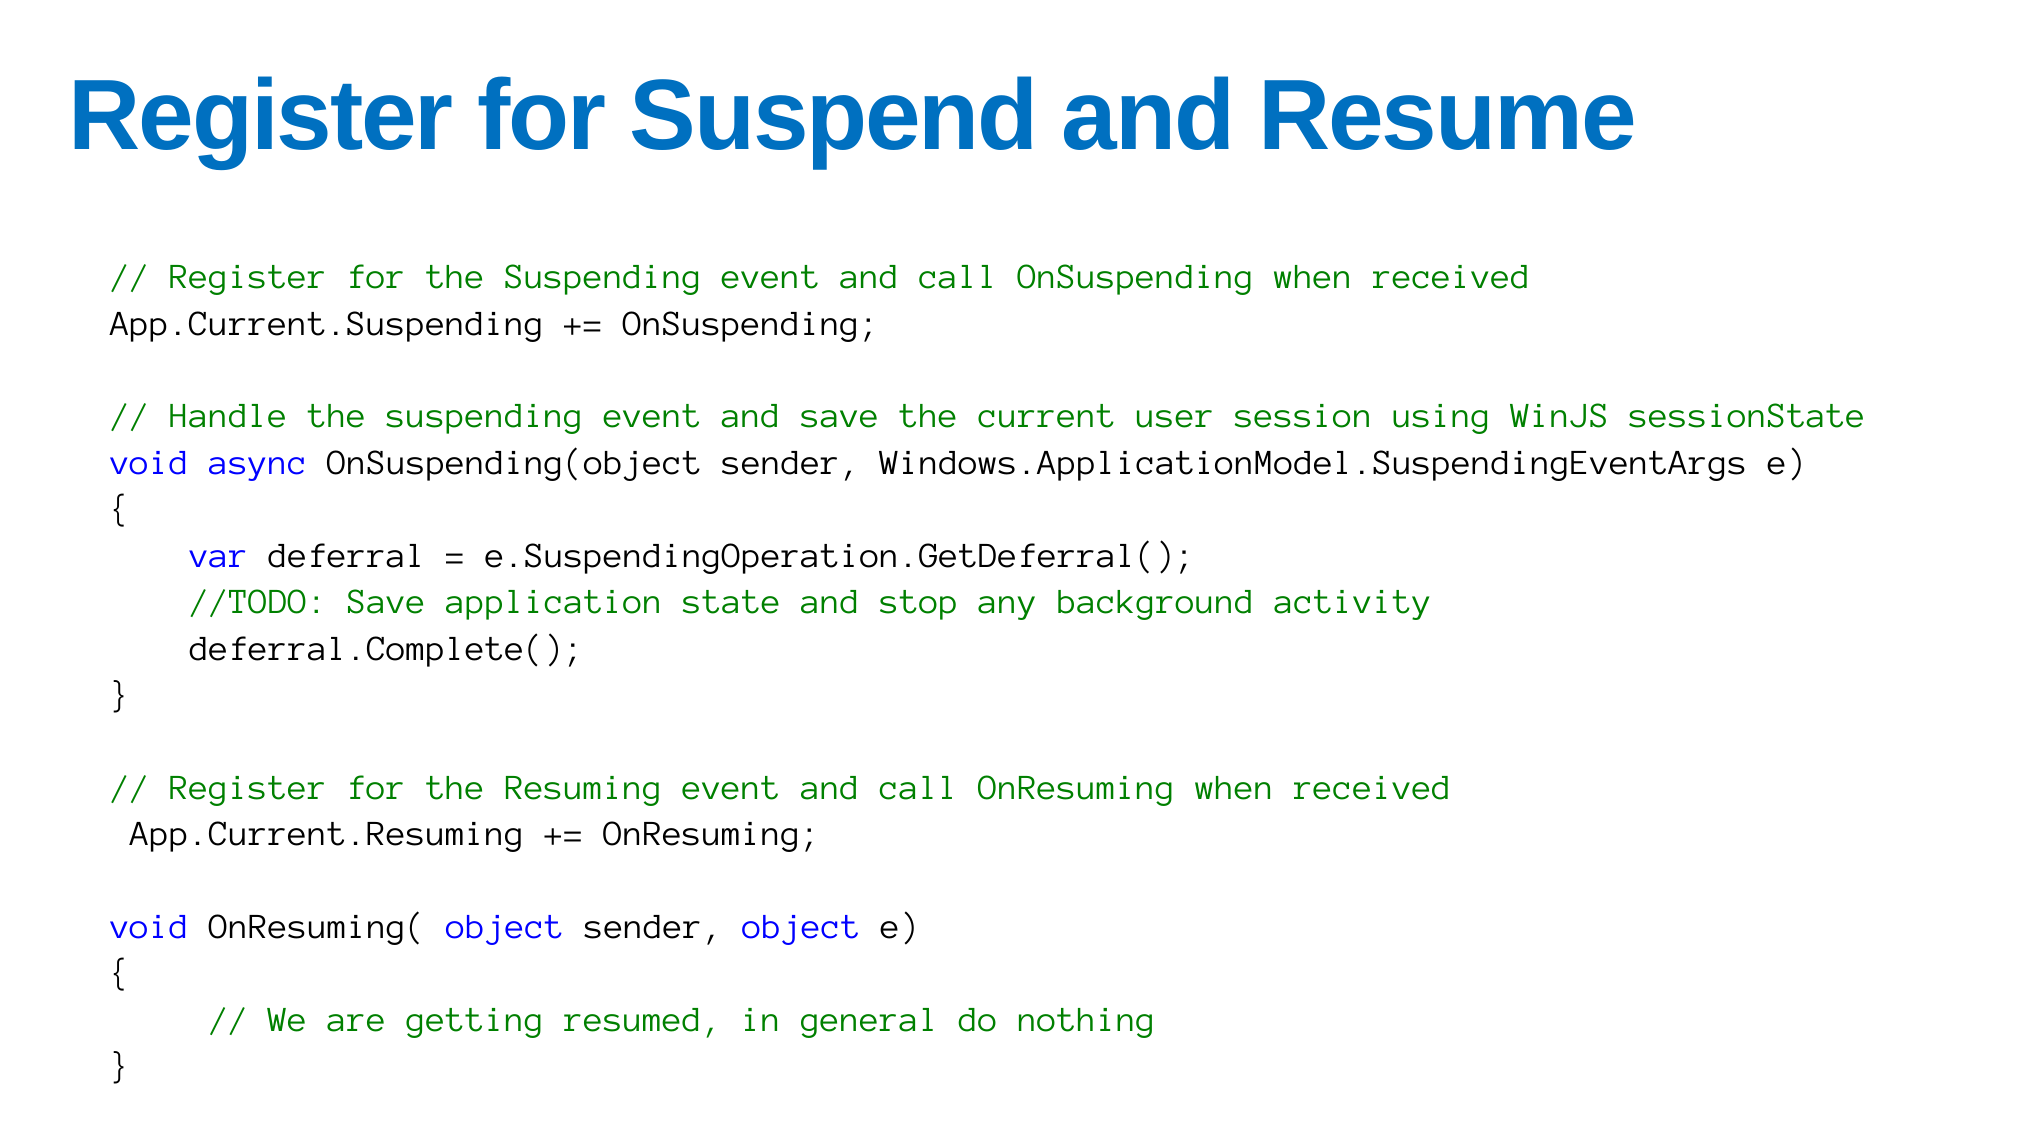

# Register for Suspend and Resume
// Register for the Suspending event and call OnSuspending when received
App.Current.Suspending += OnSuspending;

// Handle the suspending event and save the current user session using WinJS sessionState
void async OnSuspending(object sender, Windows.ApplicationModel.SuspendingEventArgs e)
{
    var deferral = e.SuspendingOperation.GetDeferral();
    //TODO: Save application state and stop any background activity
    deferral.Complete();
}

// Register for the Resuming event and call OnResuming when received
 App.Current.Resuming += OnResuming;

void OnResuming( object sender, object e)
{
{    // We are getting resumed, in general do nothing
}}